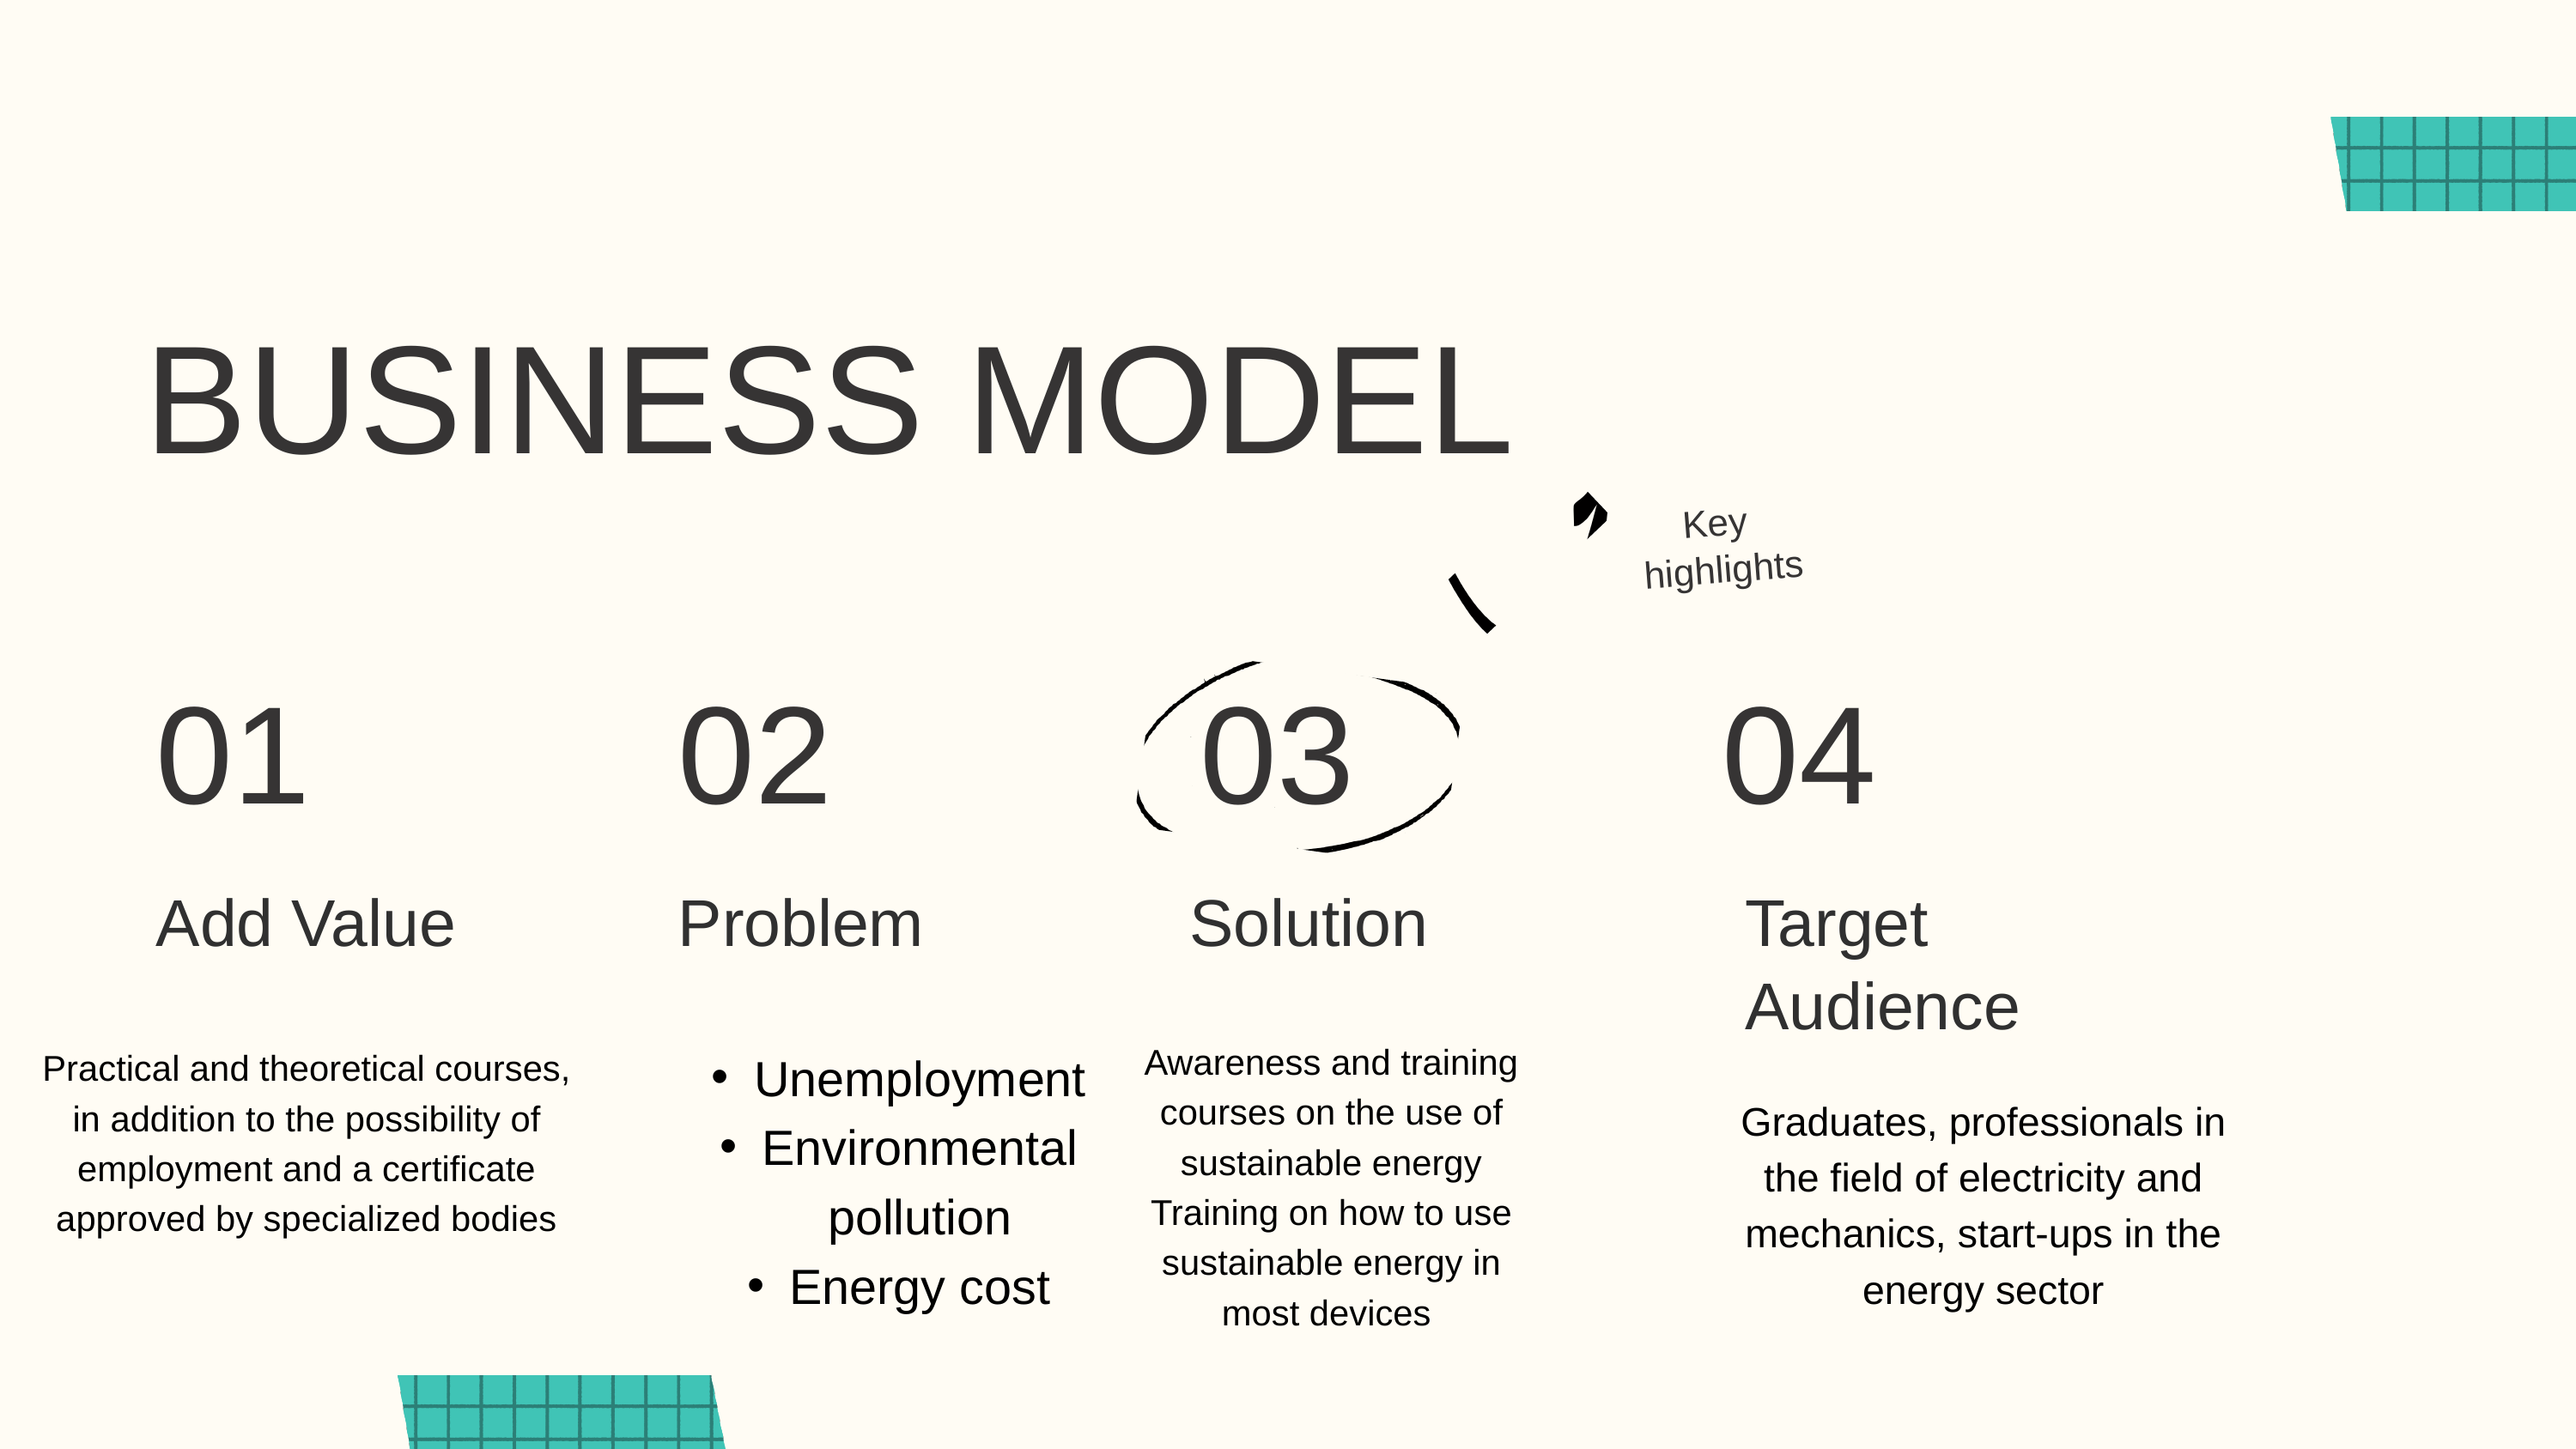

BUSINESS MODEL
Key
highlights

01
02
03
04
Add Value
Problem
Solution
Target     Audience
Awareness and training courses on the use of sustainable energy Training on how to use sustainable energy in most devices
Unemployment
Environmental pollution
Energy cost
Practical and theoretical courses, in addition to the possibility of employment and a certificate approved by specialized bodies
Graduates, professionals in the field of electricity and mechanics, start-ups in the energy sector